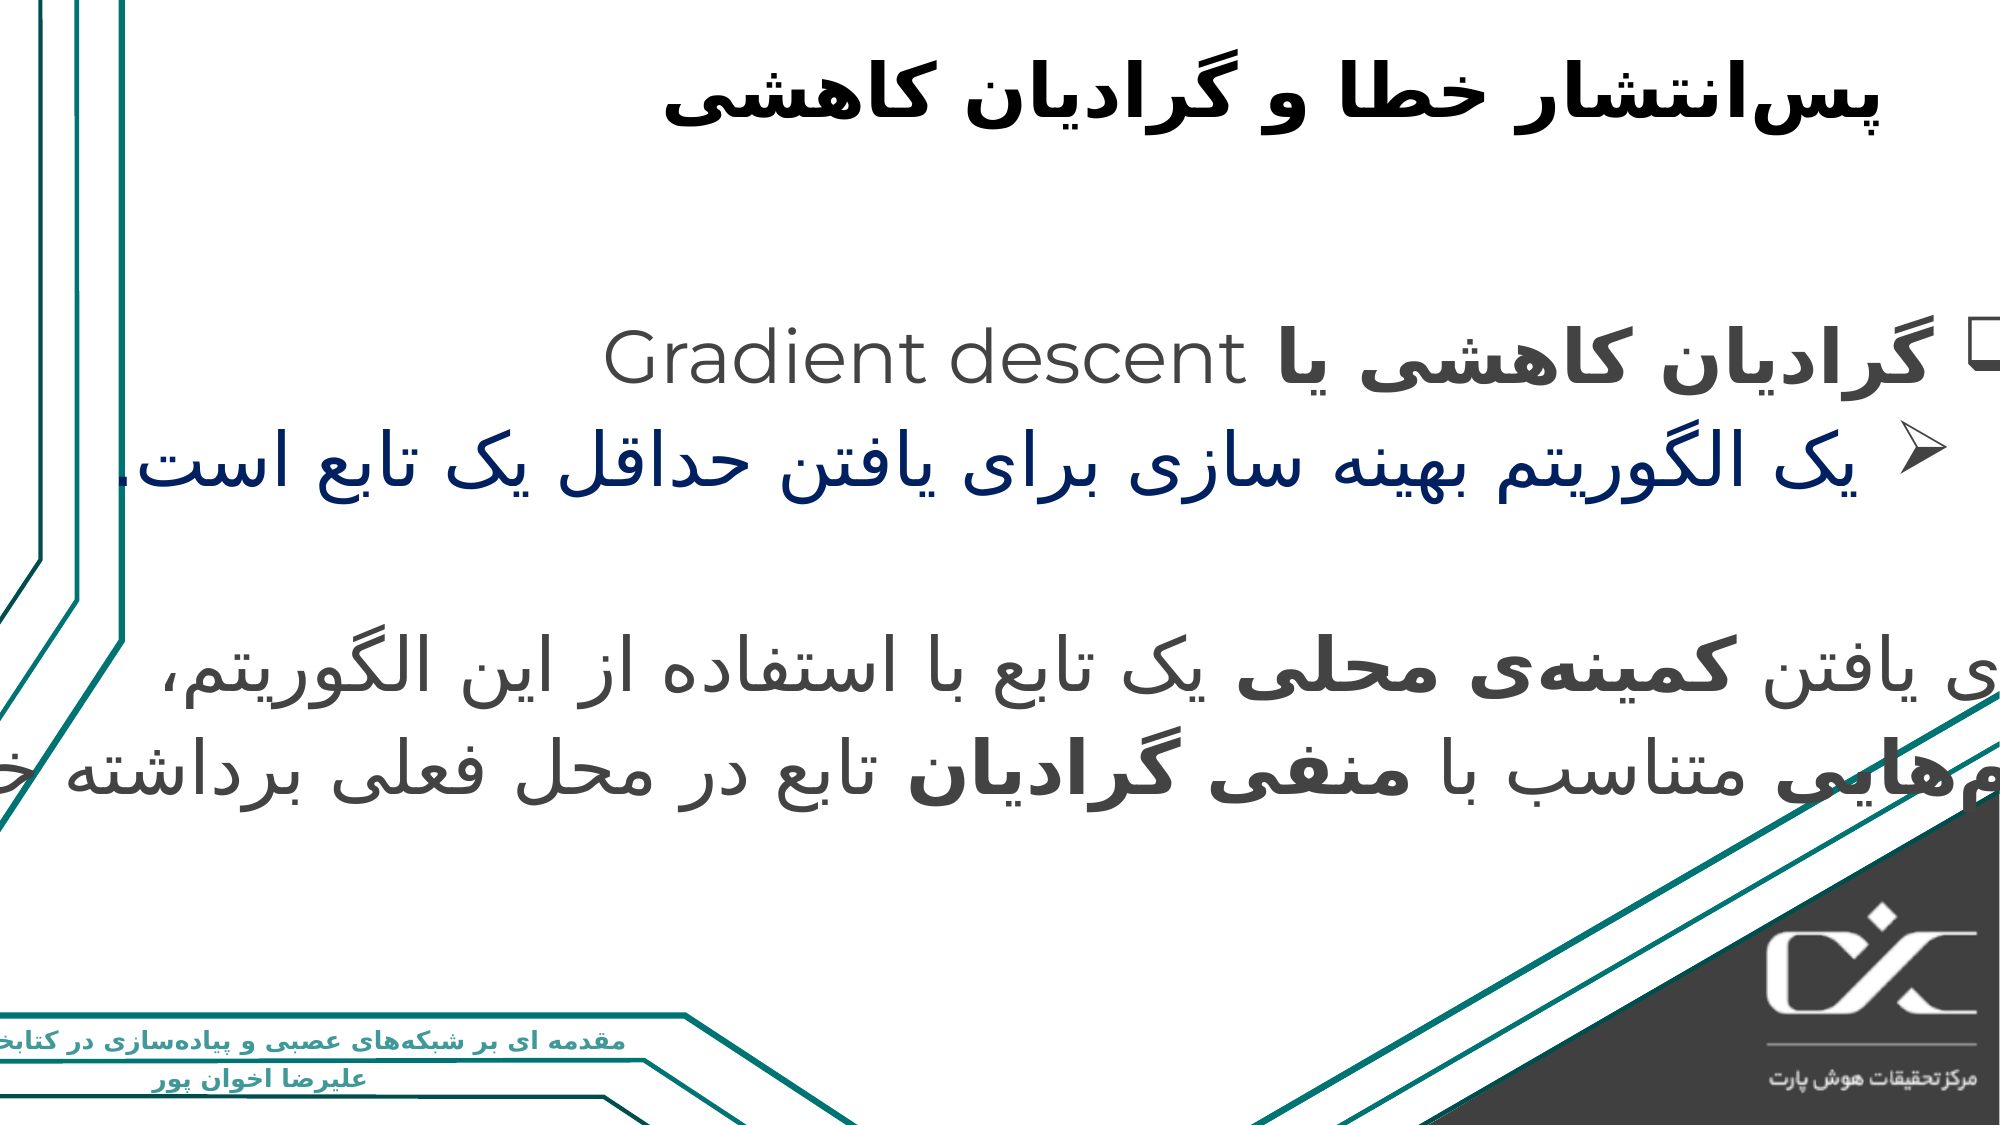

# پس‌انتشار خطا و گرادیان کاهشی
 گرادیان کاهشی یا Gradient descent
یک الگوریتم بهینه سازی برای یافتن حداقل یک تابع است.
برای یافتن کمینه‌ی محلی یک تابع با استفاده از این الگوریتم،
گام‌هایی متناسب با منفی گرادیان تابع در محل فعلی برداشته خواهد شد.